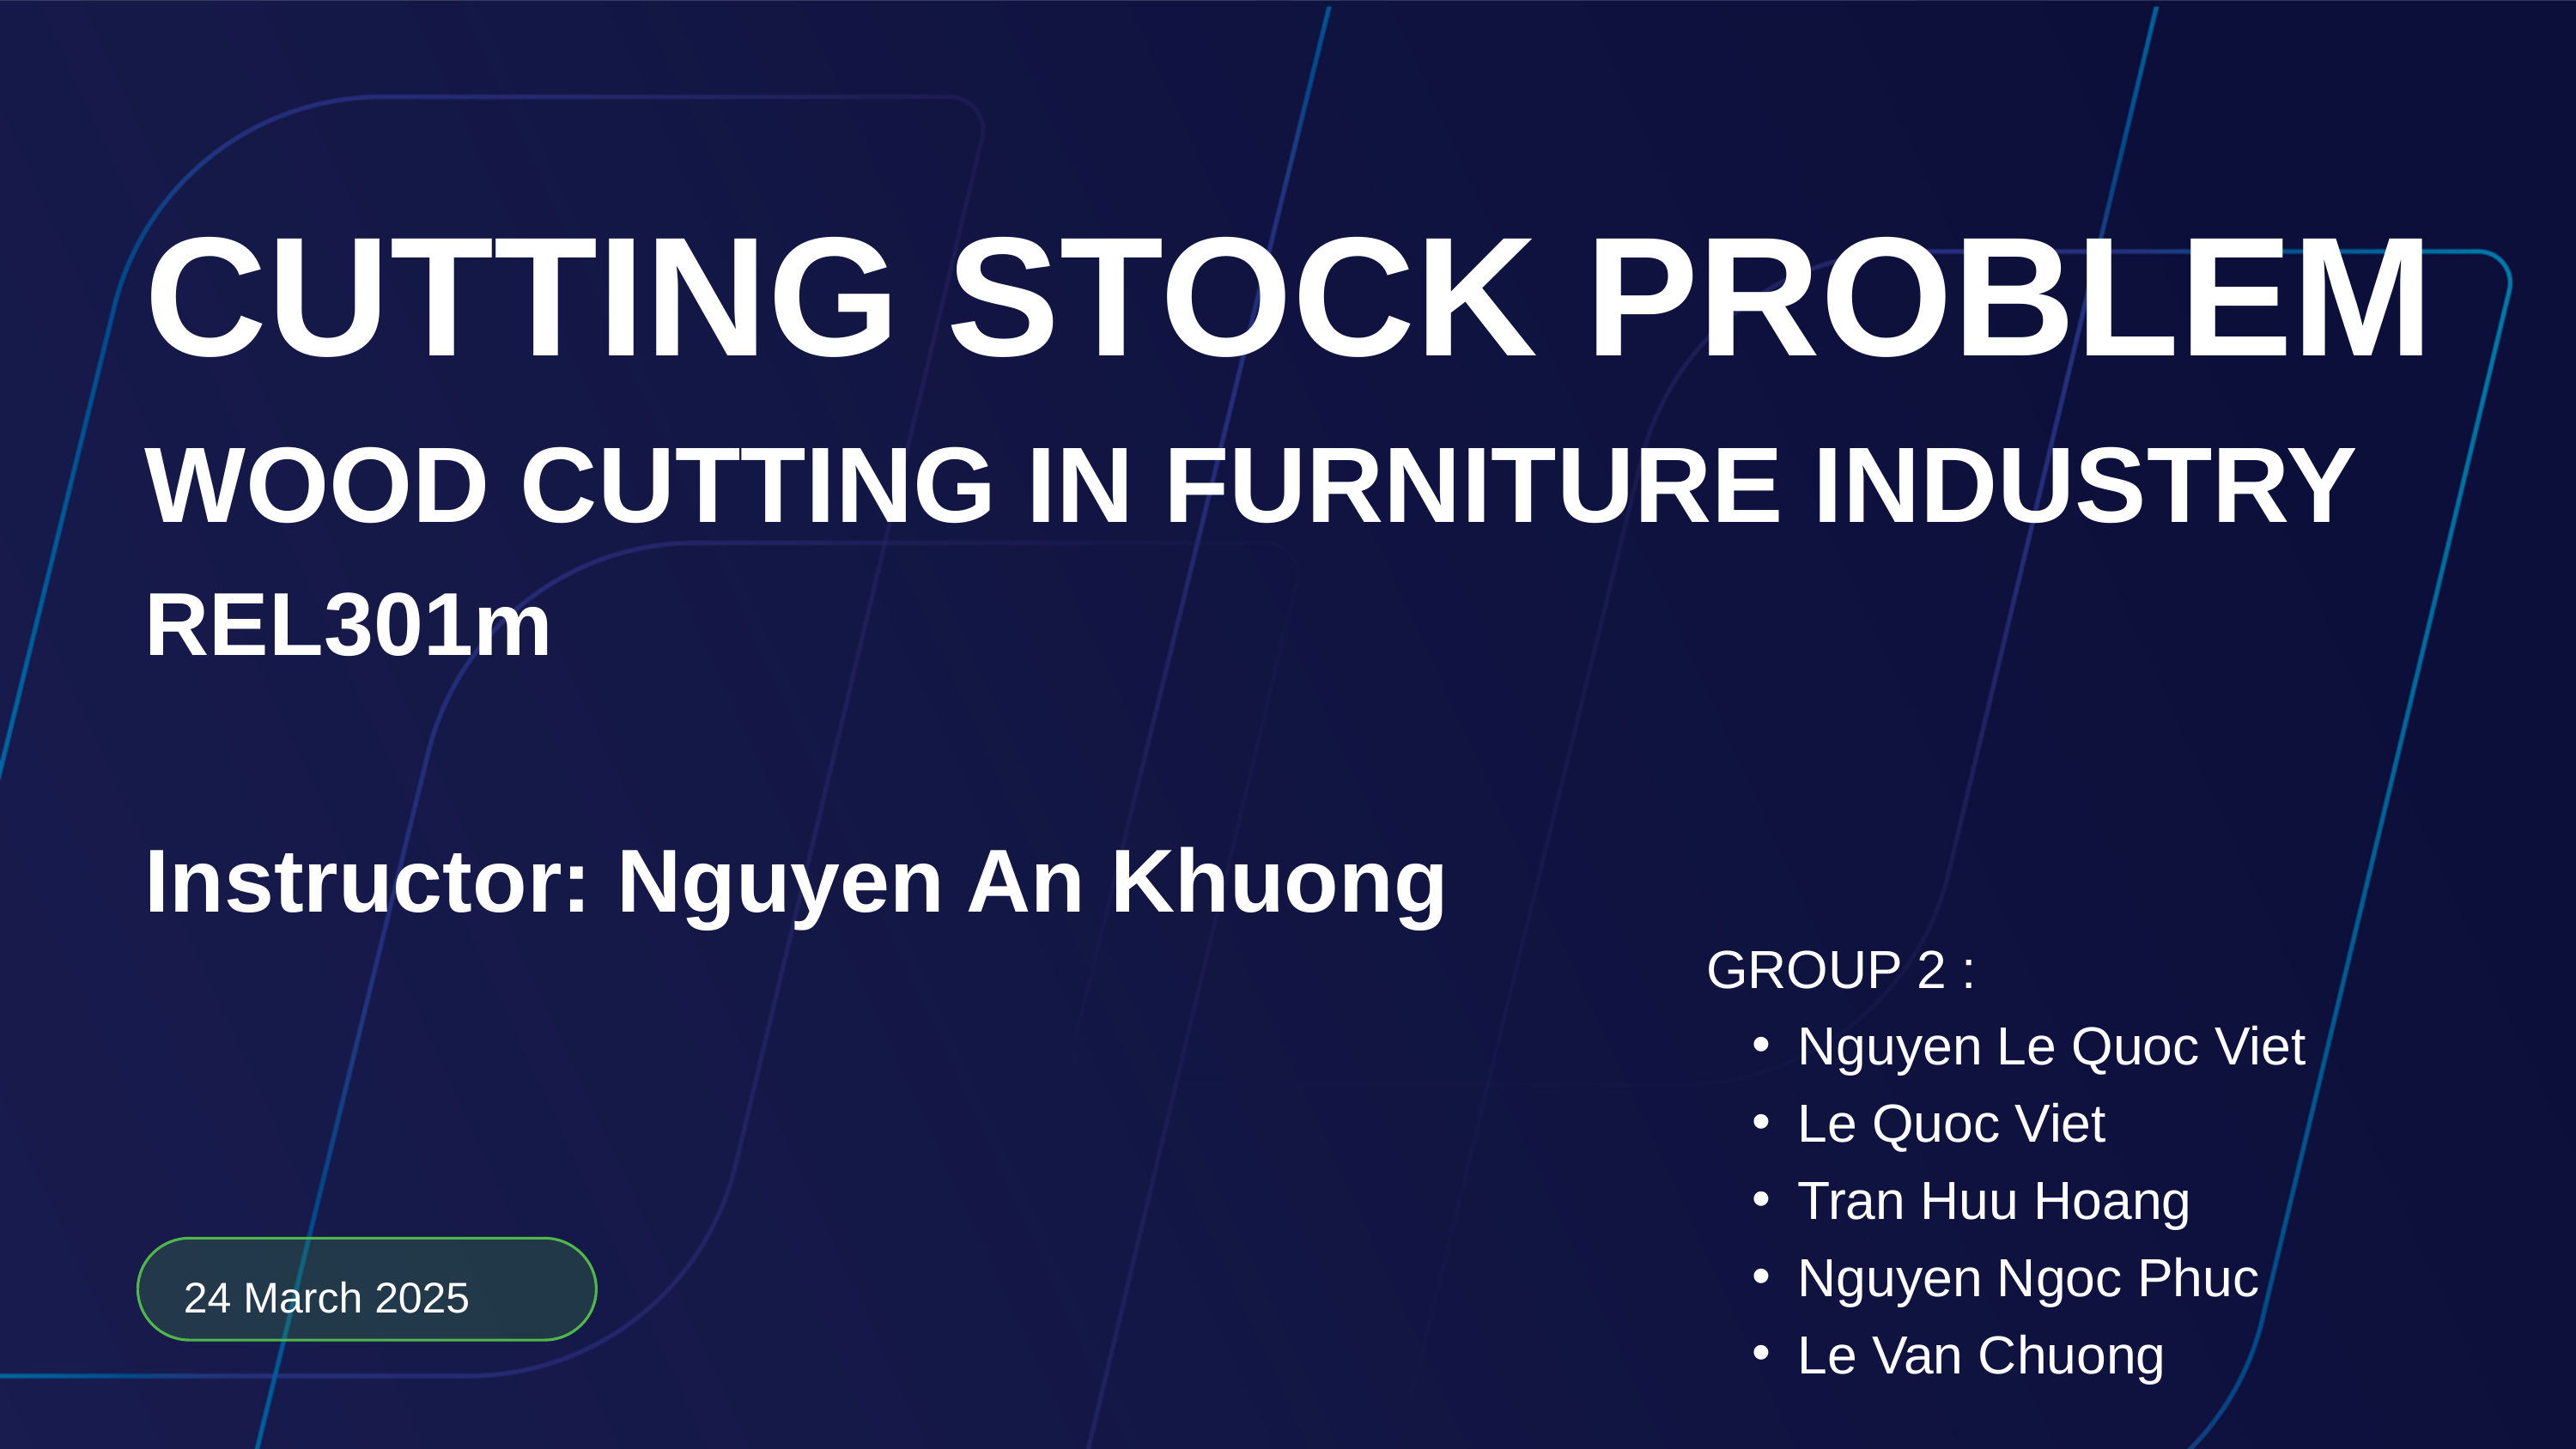

CUTTING STOCK PROBLEM
WOOD CUTTING IN FURNITURE INDUSTRY
REL301m

Instructor: Nguyen An Khuong

GROUP 2 :
Nguyen Le Quoc Viet
Le Quoc Viet
Tran Huu Hoang
Nguyen Ngoc Phuc
Le Van Chuong

24 March 2025
© Copyright FPT Software – Level of Confidentiality